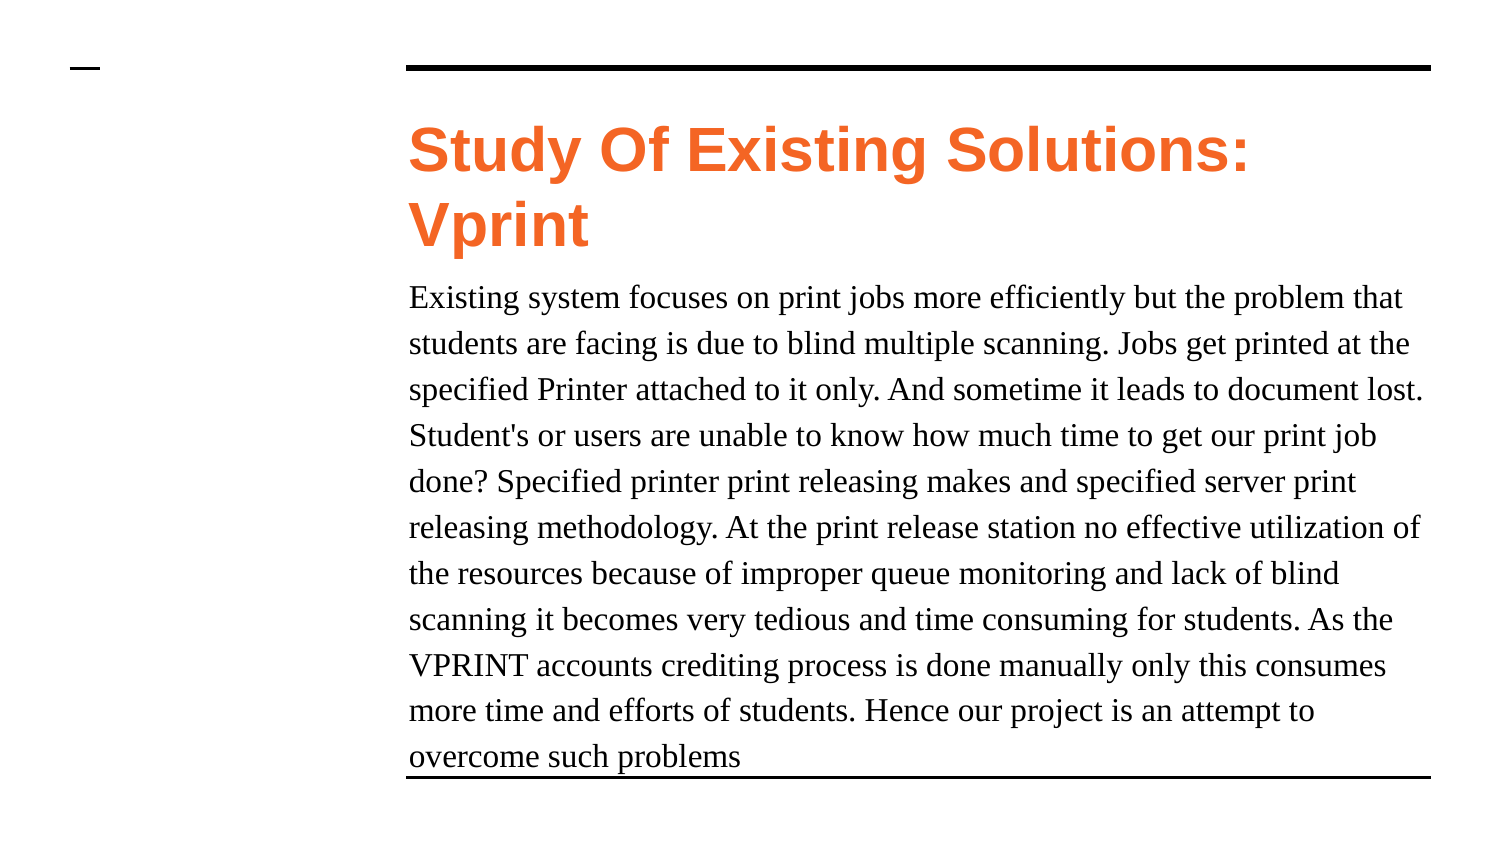

# Study Of Existing Solutions:
Vprint
Existing system focuses on print jobs more efficiently but the problem that students are facing is due to blind multiple scanning. Jobs get printed at the specified Printer attached to it only. And sometime it leads to document lost. Student's or users are unable to know how much time to get our print job done? Specified printer print releasing makes and specified server print releasing methodology. At the print release station no effective utilization of the resources because of improper queue monitoring and lack of blind scanning it becomes very tedious and time consuming for students. As the VPRINT accounts crediting process is done manually only this consumes more time and efforts of students. Hence our project is an attempt to overcome such problems